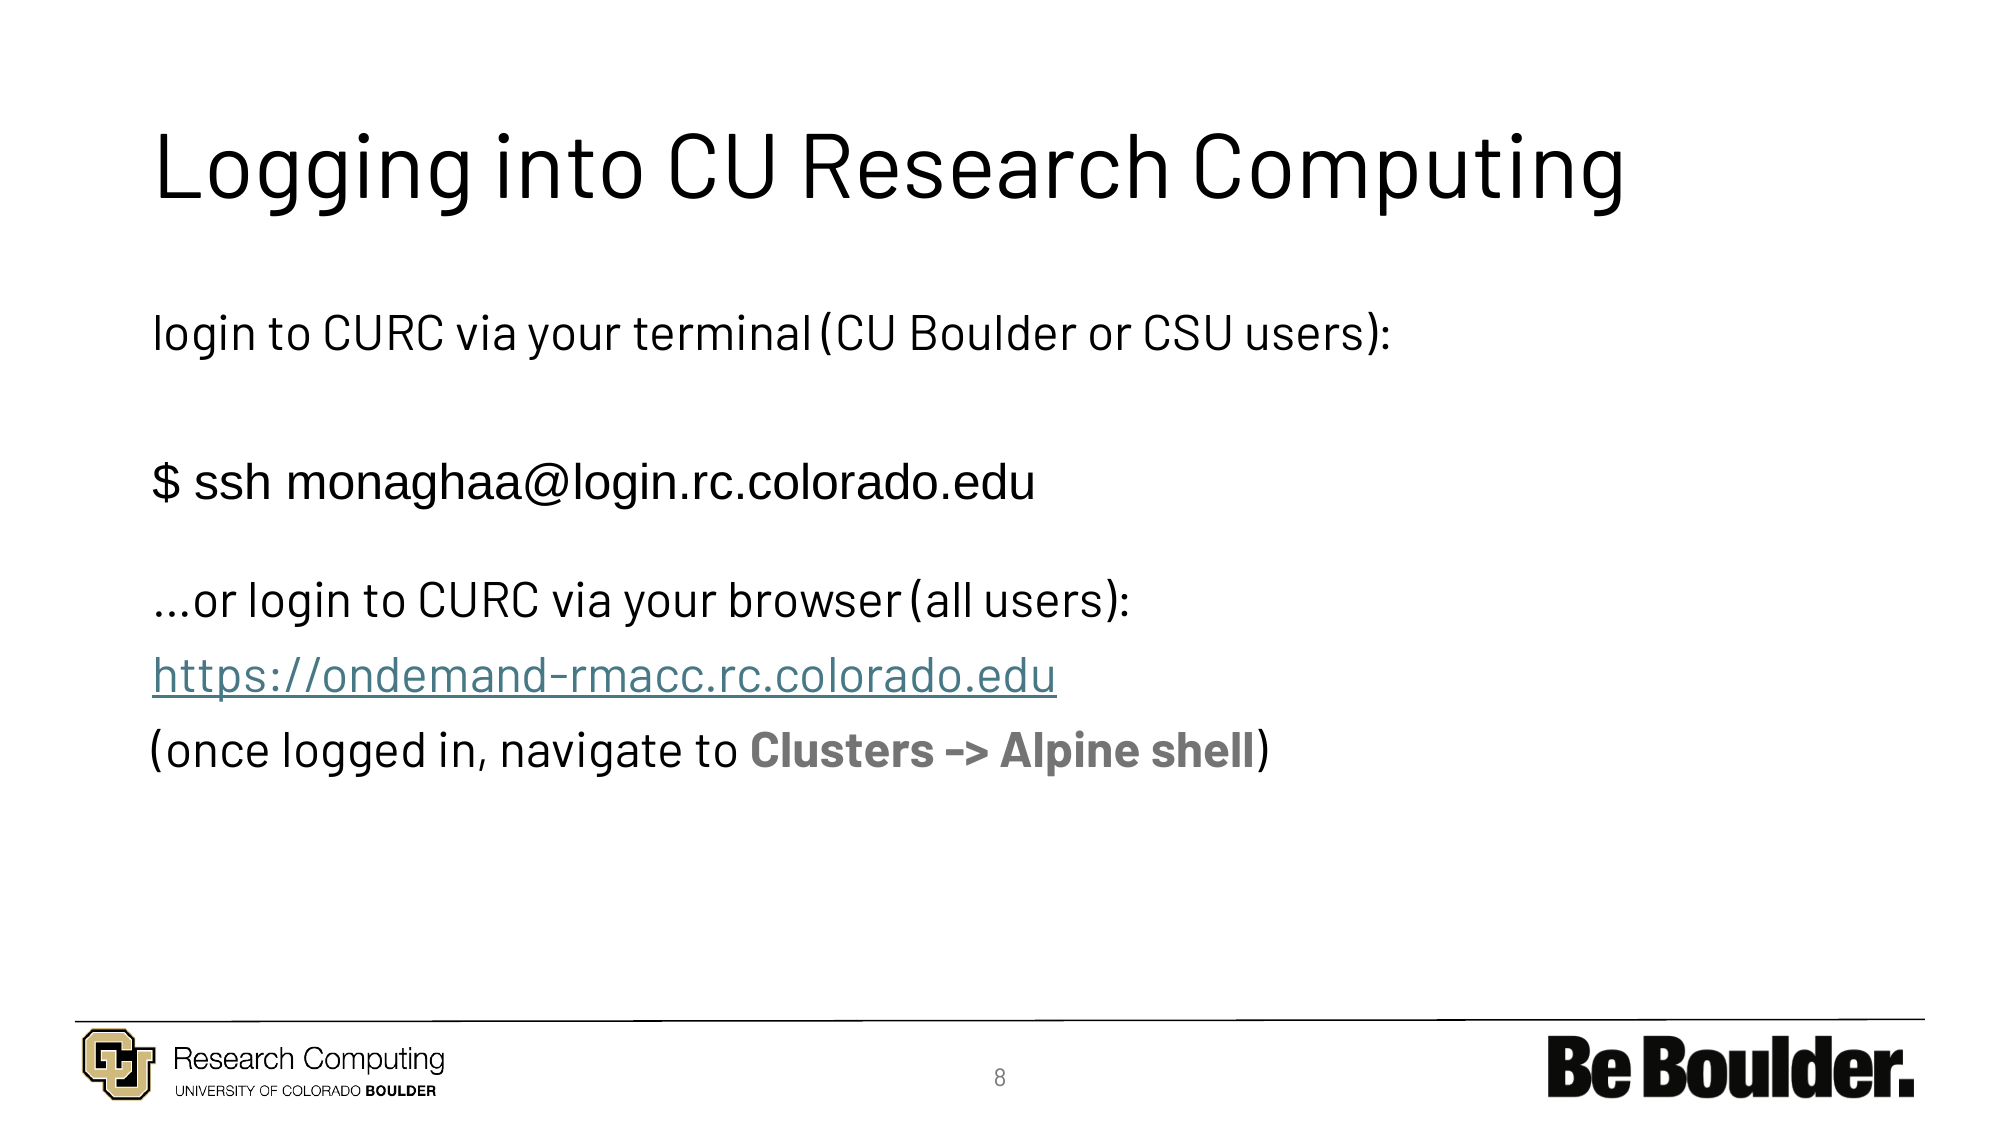

# Logging into CU Research Computing

login to CURC via your terminal (CU Boulder or CSU users):

$ ssh monaghaa@login.rc.colorado.edu

…or login to CURC via your browser (all users):
https://ondemand-rmacc.rc.colorado.edu
(once logged in, navigate to Clusters -> Alpine shell)

8